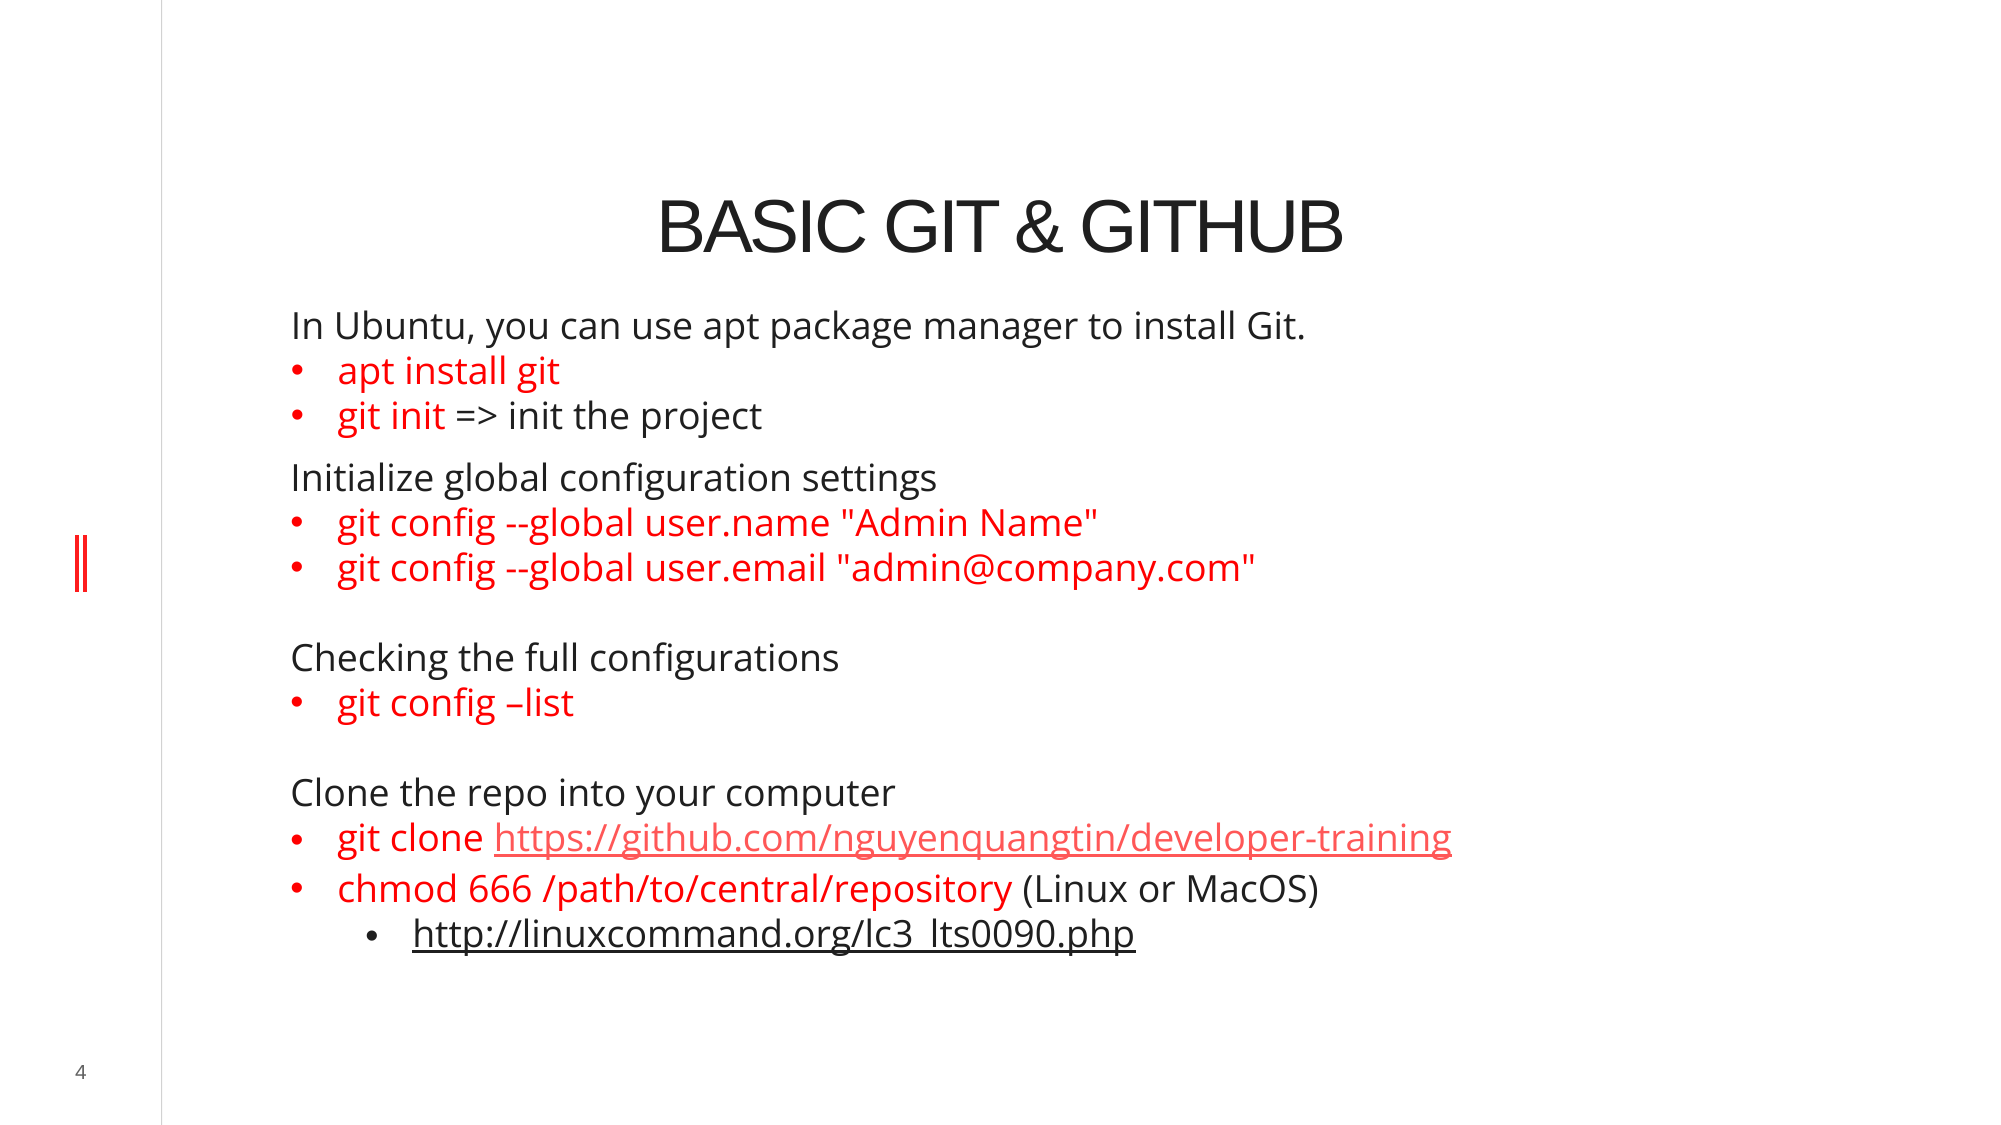

# BASIC GIT & GITHUB
In Ubuntu, you can use apt package manager to install Git.
apt install git
git init => init the project
Initialize global configuration settings
git config --global user.name "Admin Name"
git config --global user.email "admin@company.com"
Checking the full configurations
git config –list

Clone the repo into your computer
git clone https://github.com/nguyenquangtin/developer-training
chmod 666 /path/to/central/repository (Linux or MacOS)
http://linuxcommand.org/lc3_lts0090.php
4